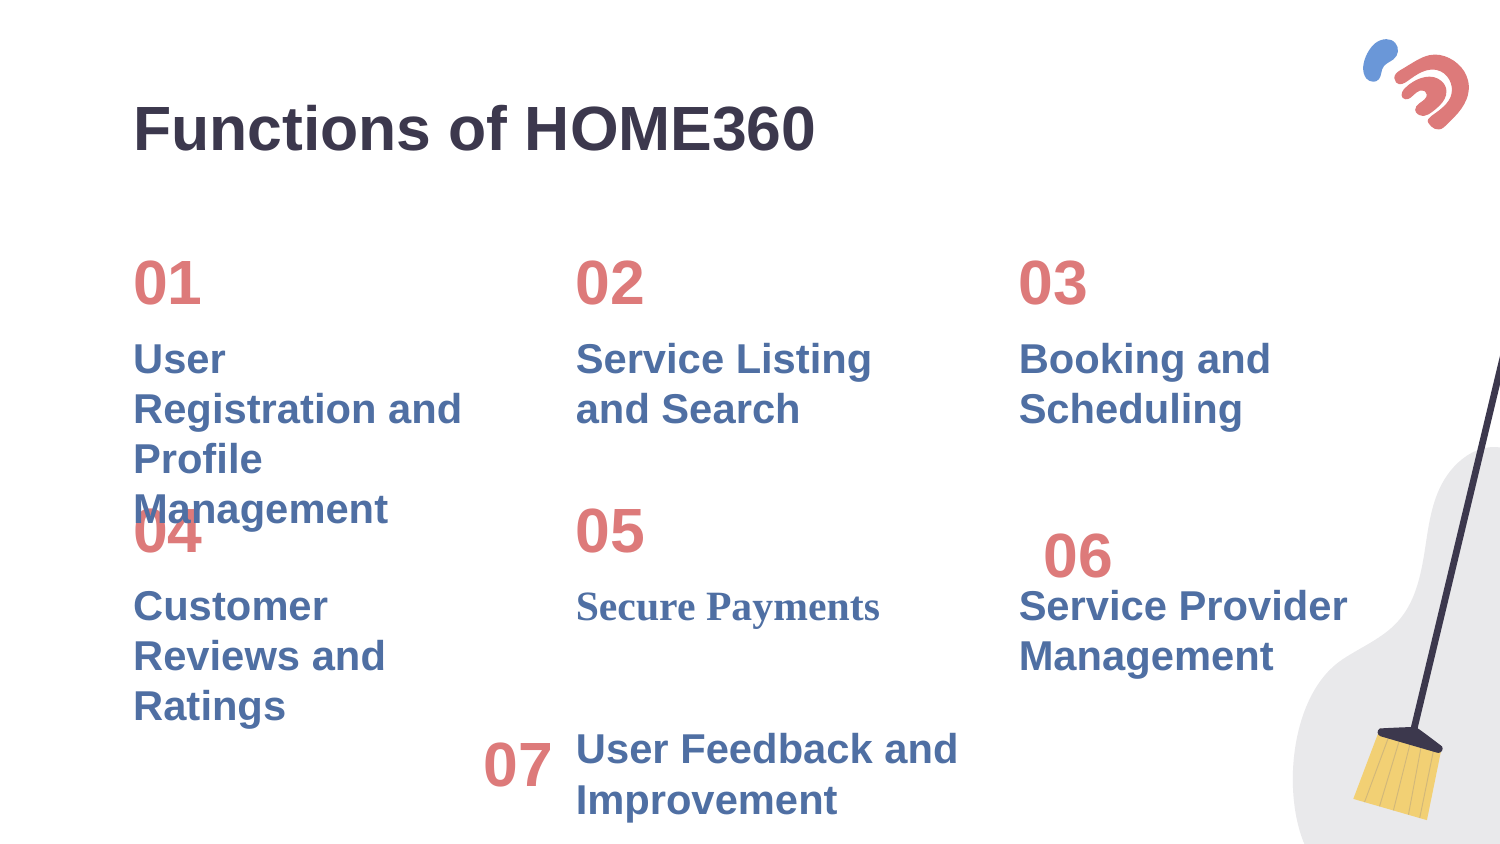

Functions of HOME360
# 01
02
03
User Registration and Profile Management
Service Listing and Search
Booking and Scheduling

04
05

06
Customer Reviews and Ratings
Secure Payments
Service Provider Management
User Feedback and Improvement

07